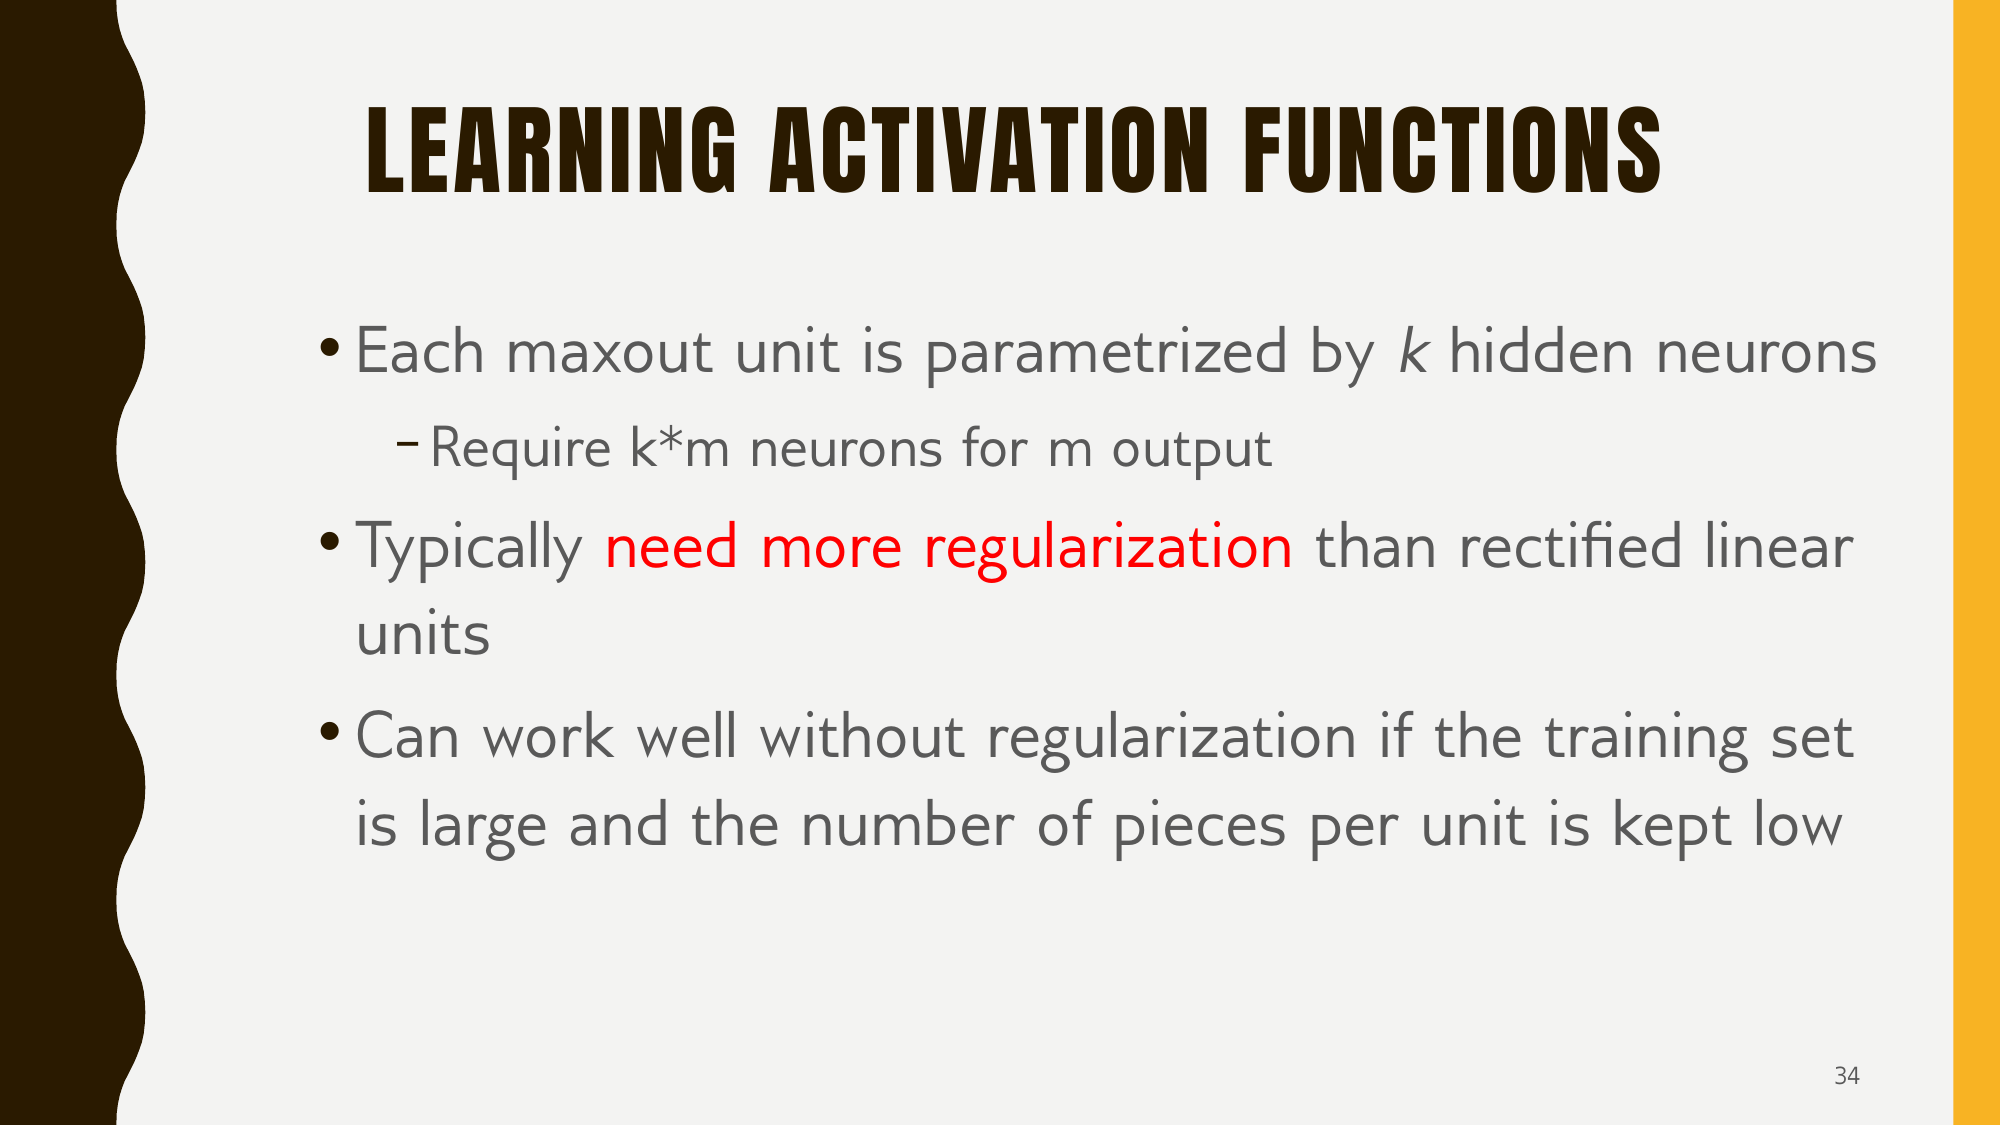

# Learning Activation Functions
Each maxout unit is parametrized by k hidden neurons
Require k*m neurons for m output
Typically need more regularization than rectified linear units
Can work well without regularization if the training set is large and the number of pieces per unit is kept low

34